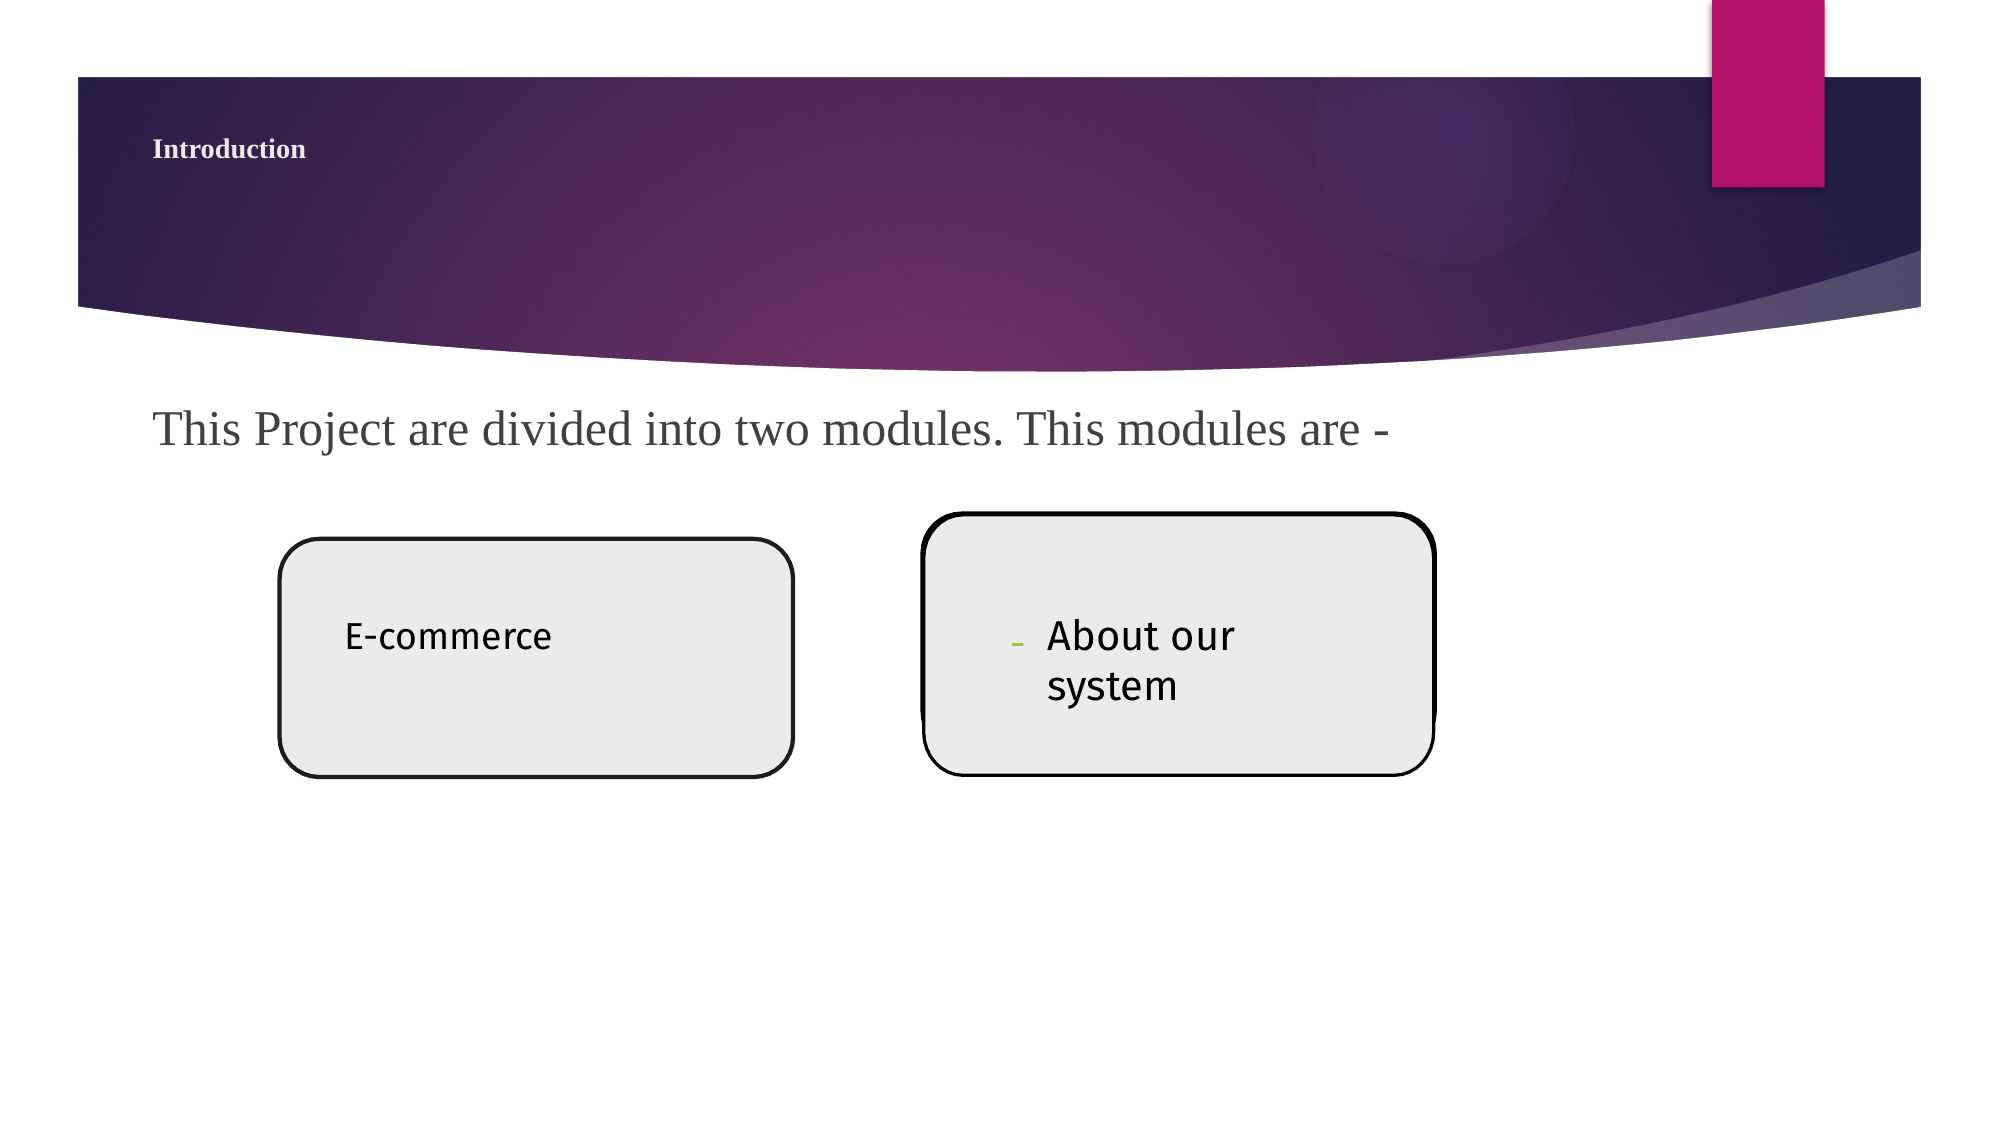

# Introduction
This Project are divided into two modules. This modules are -

About our system
About our system
E-commerce